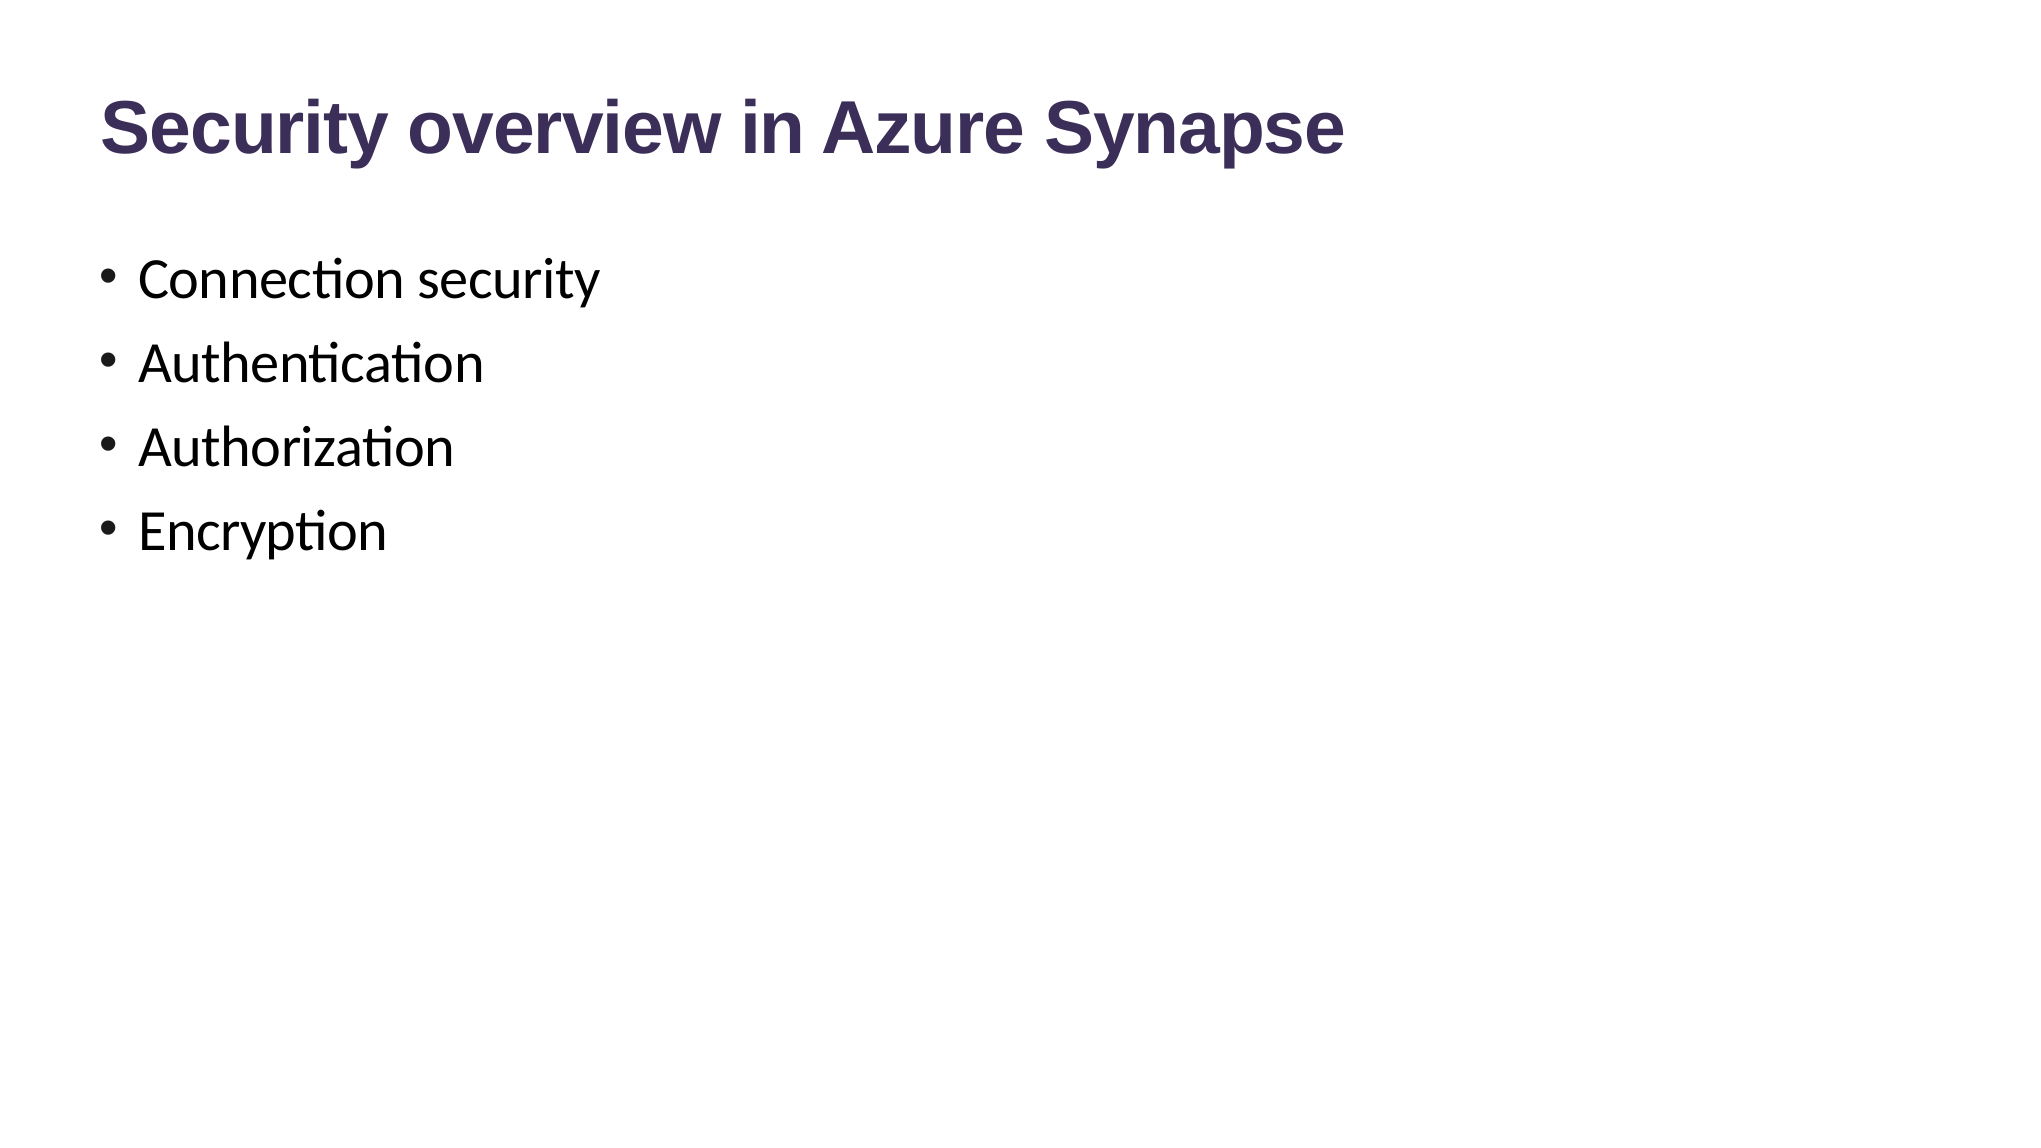

# Security overview in Azure Synapse
Connection security
Authentication
Authorization
Encryption